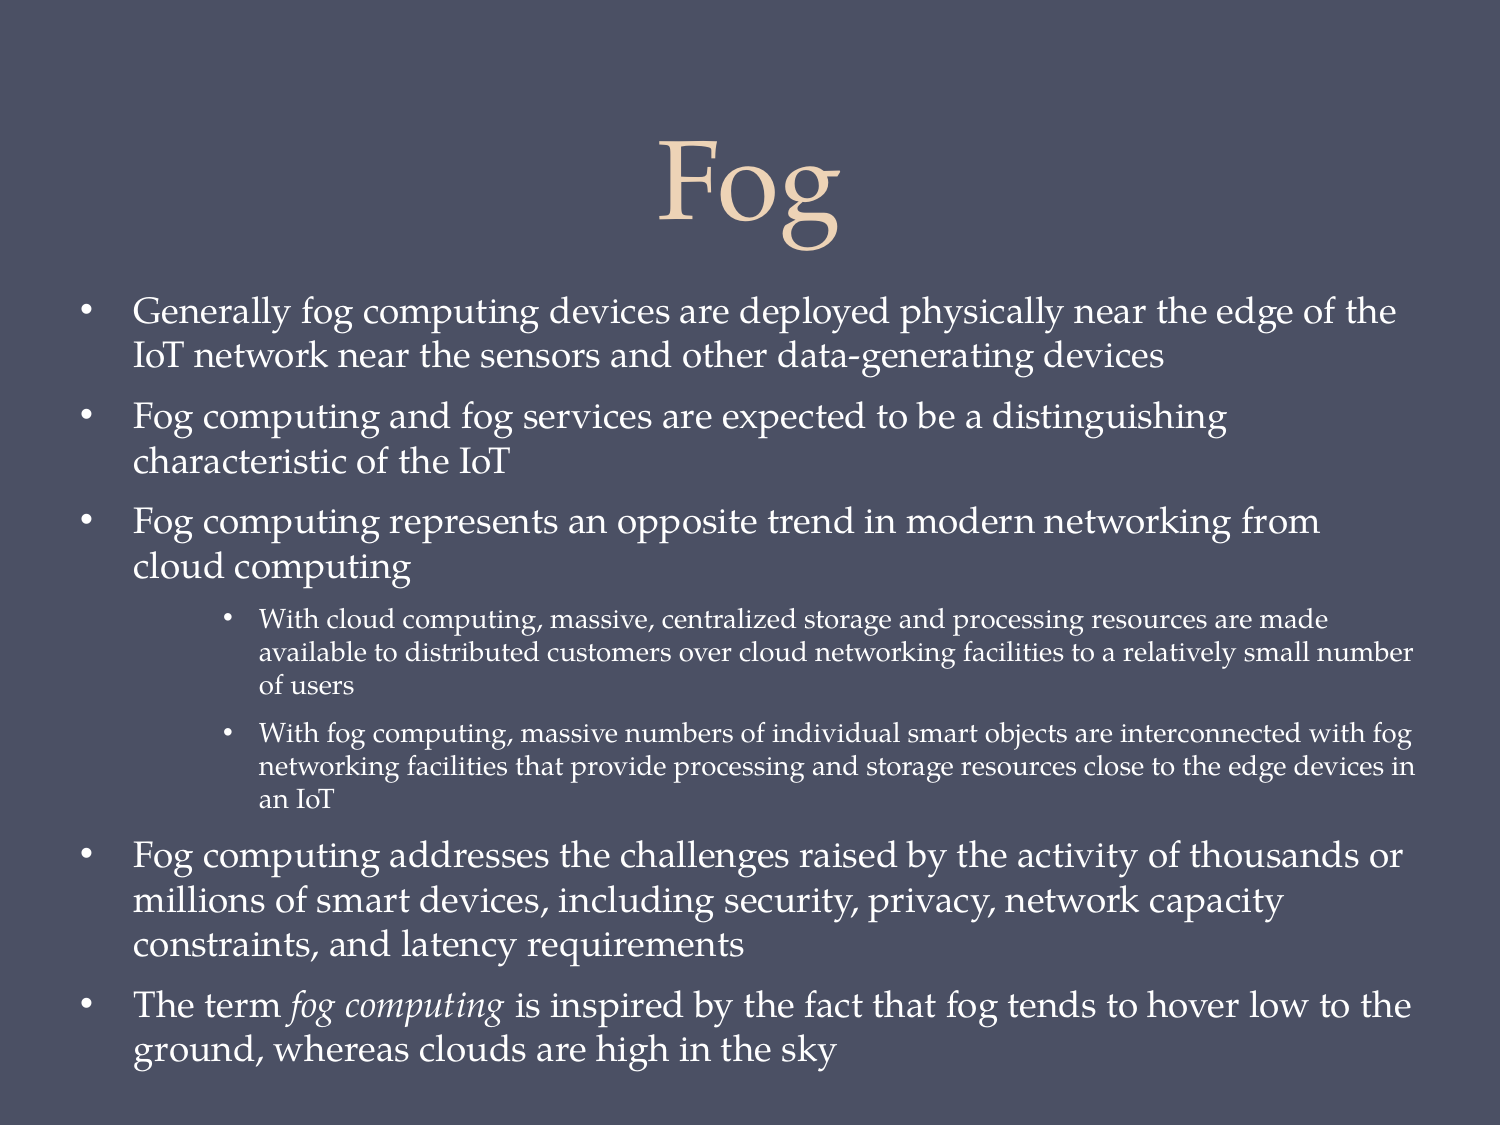

# Fog
Generally fog computing devices are deployed physically near the edge of the IoT network near the sensors and other data-generating devices
Fog computing and fog services are expected to be a distinguishing characteristic of the IoT
Fog computing represents an opposite trend in modern networking from cloud computing
With cloud computing, massive, centralized storage and processing resources are made available to distributed customers over cloud networking facilities to a relatively small number of users
With fog computing, massive numbers of individual smart objects are interconnected with fog networking facilities that provide processing and storage resources close to the edge devices in an IoT
Fog computing addresses the challenges raised by the activity of thousands or millions of smart devices, including security, privacy, network capacity constraints, and latency requirements
The term fog computing is inspired by the fact that fog tends to hover low to the ground, whereas clouds are high in the sky